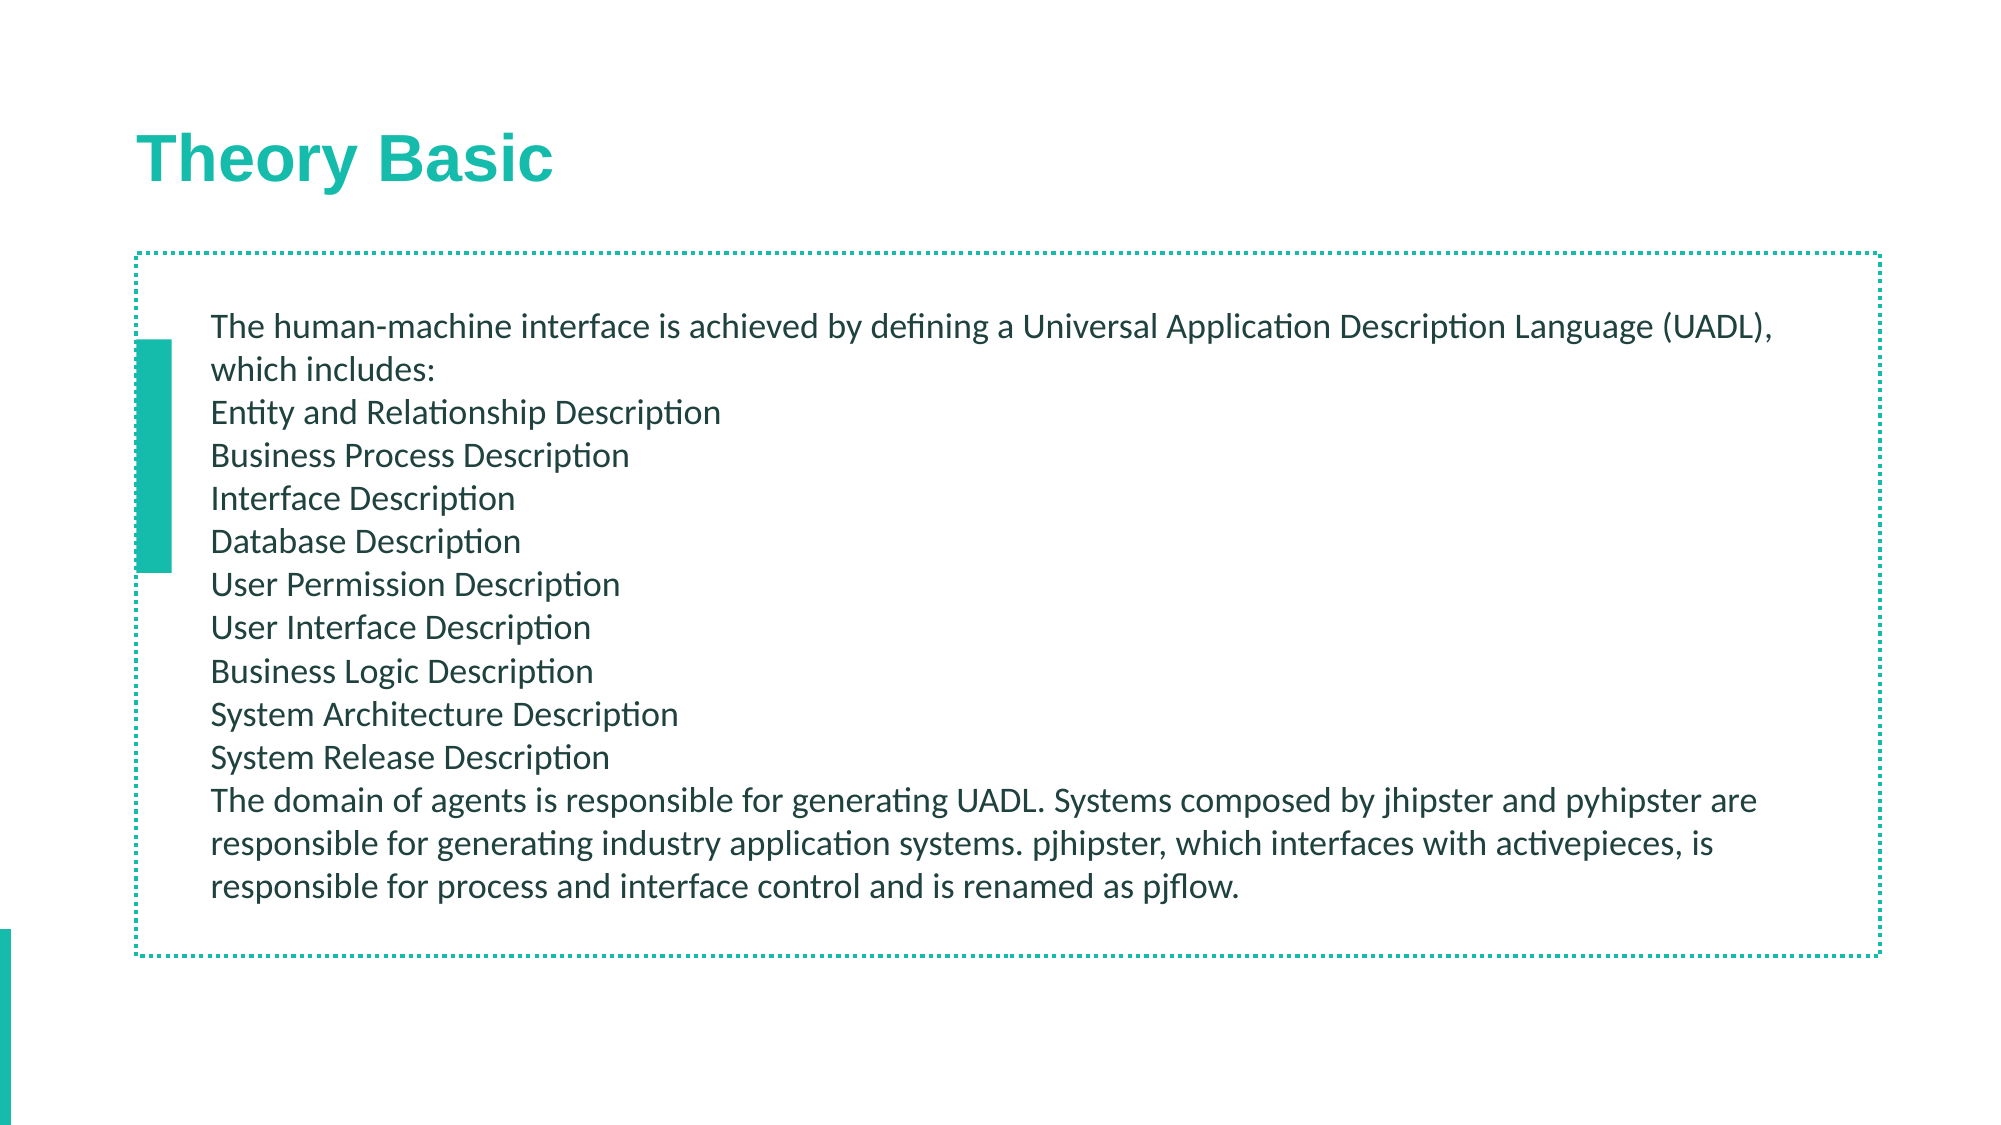

Theory Basic

The human-machine interface is achieved by defining a Universal Application Description Language (UADL), which includes:
Entity and Relationship Description
Business Process Description
Interface Description
Database Description
User Permission Description
User Interface Description
Business Logic Description
System Architecture Description
System Release Description
The domain of agents is responsible for generating UADL. Systems composed by jhipster and pyhipster are responsible for generating industry application systems. pjhipster, which interfaces with activepieces, is responsible for process and interface control and is renamed as pjflow.